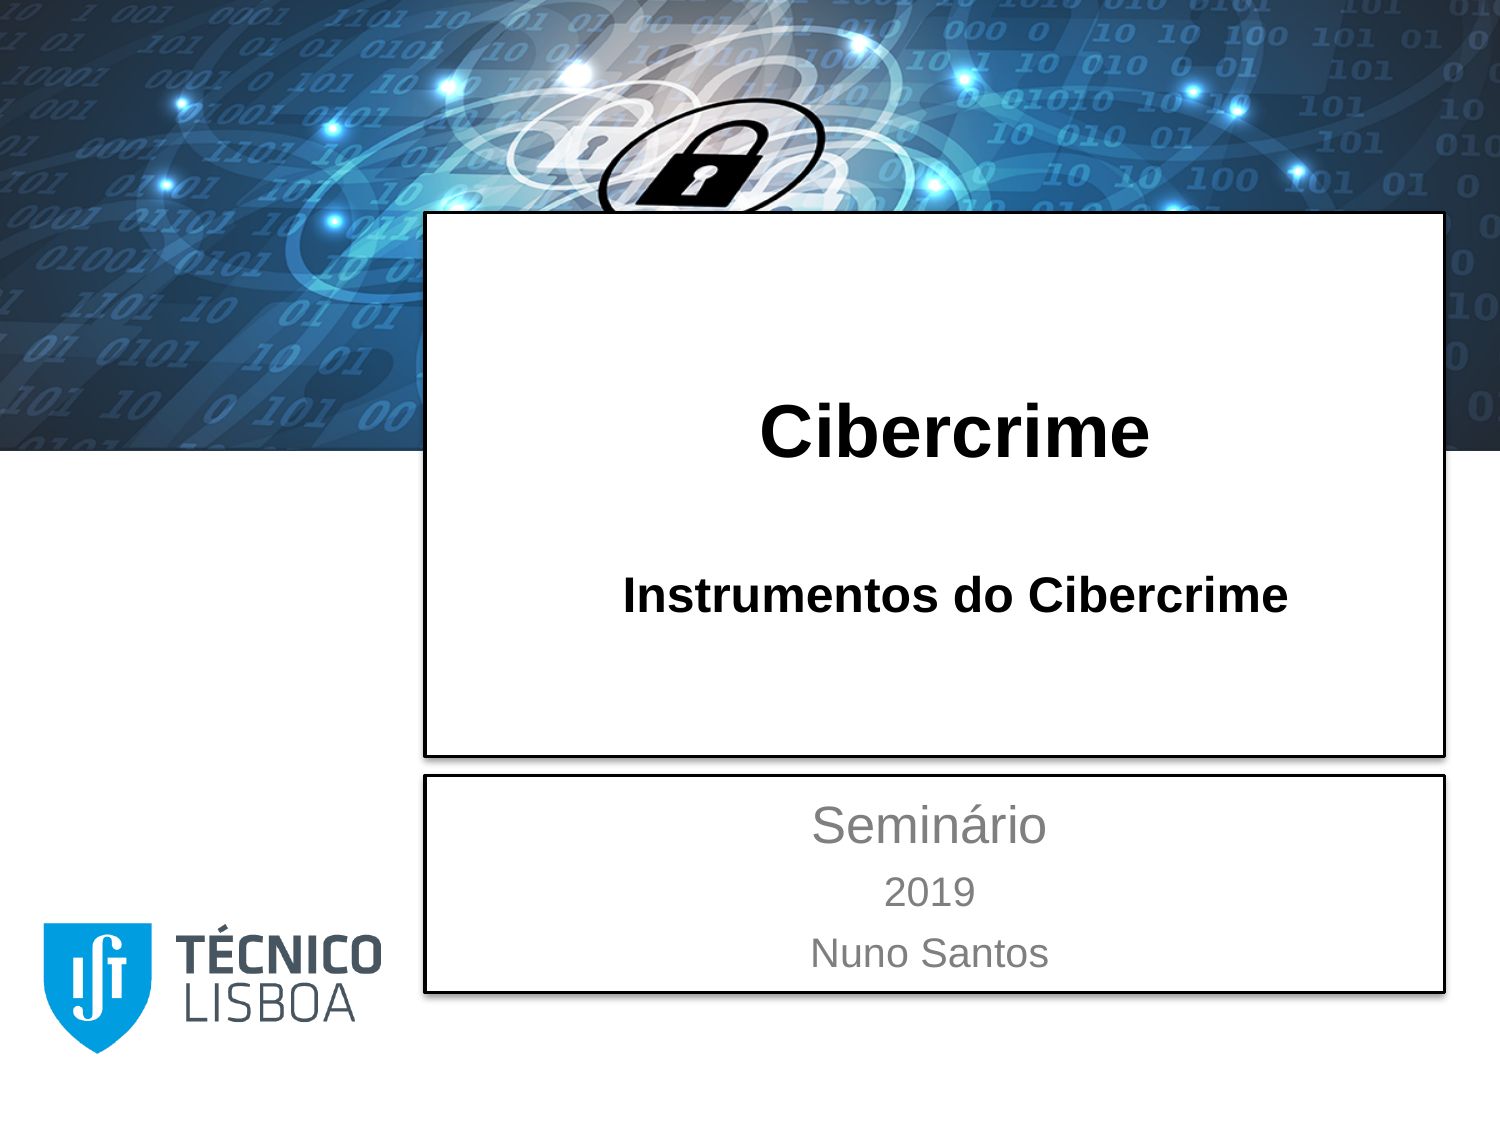

# Cibercrime Instrumentos do Cibercrime
Seminário
2019
Nuno Santos